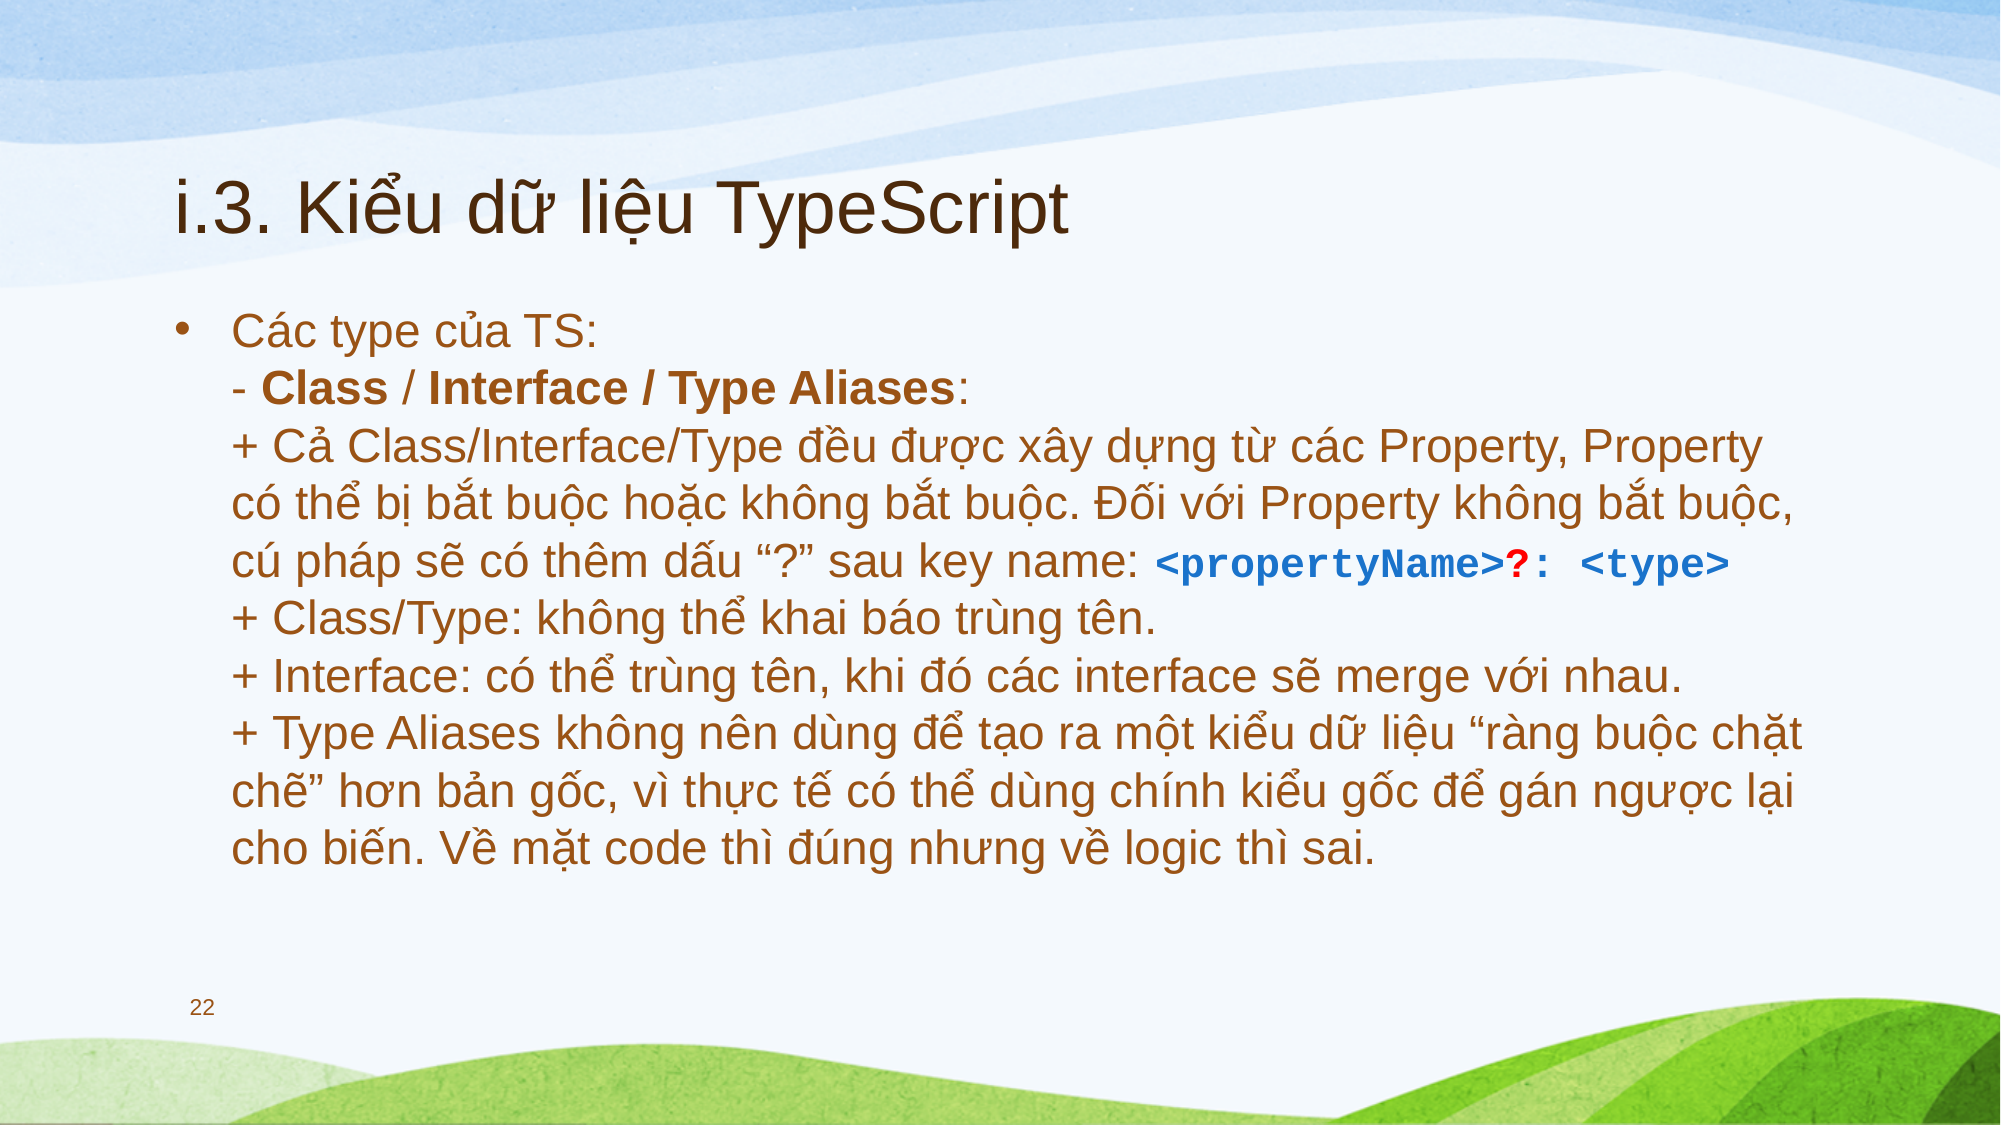

# i.3. Kiểu dữ liệu TypeScript
Các type của TS:
- Class / Interface / Type Aliases:
+ Cả Class/Interface/Type đều được xây dựng từ các Property, Property có thể bị bắt buộc hoặc không bắt buộc. Đối với Property không bắt buộc, cú pháp sẽ có thêm dấu “?” sau key name: <propertyName>?: <type>
+ Class/Type: không thể khai báo trùng tên.
+ Interface: có thể trùng tên, khi đó các interface sẽ merge với nhau.
+ Type Aliases không nên dùng để tạo ra một kiểu dữ liệu “ràng buộc chặt chẽ” hơn bản gốc, vì thực tế có thể dùng chính kiểu gốc để gán ngược lại cho biến. Về mặt code thì đúng nhưng về logic thì sai.
22